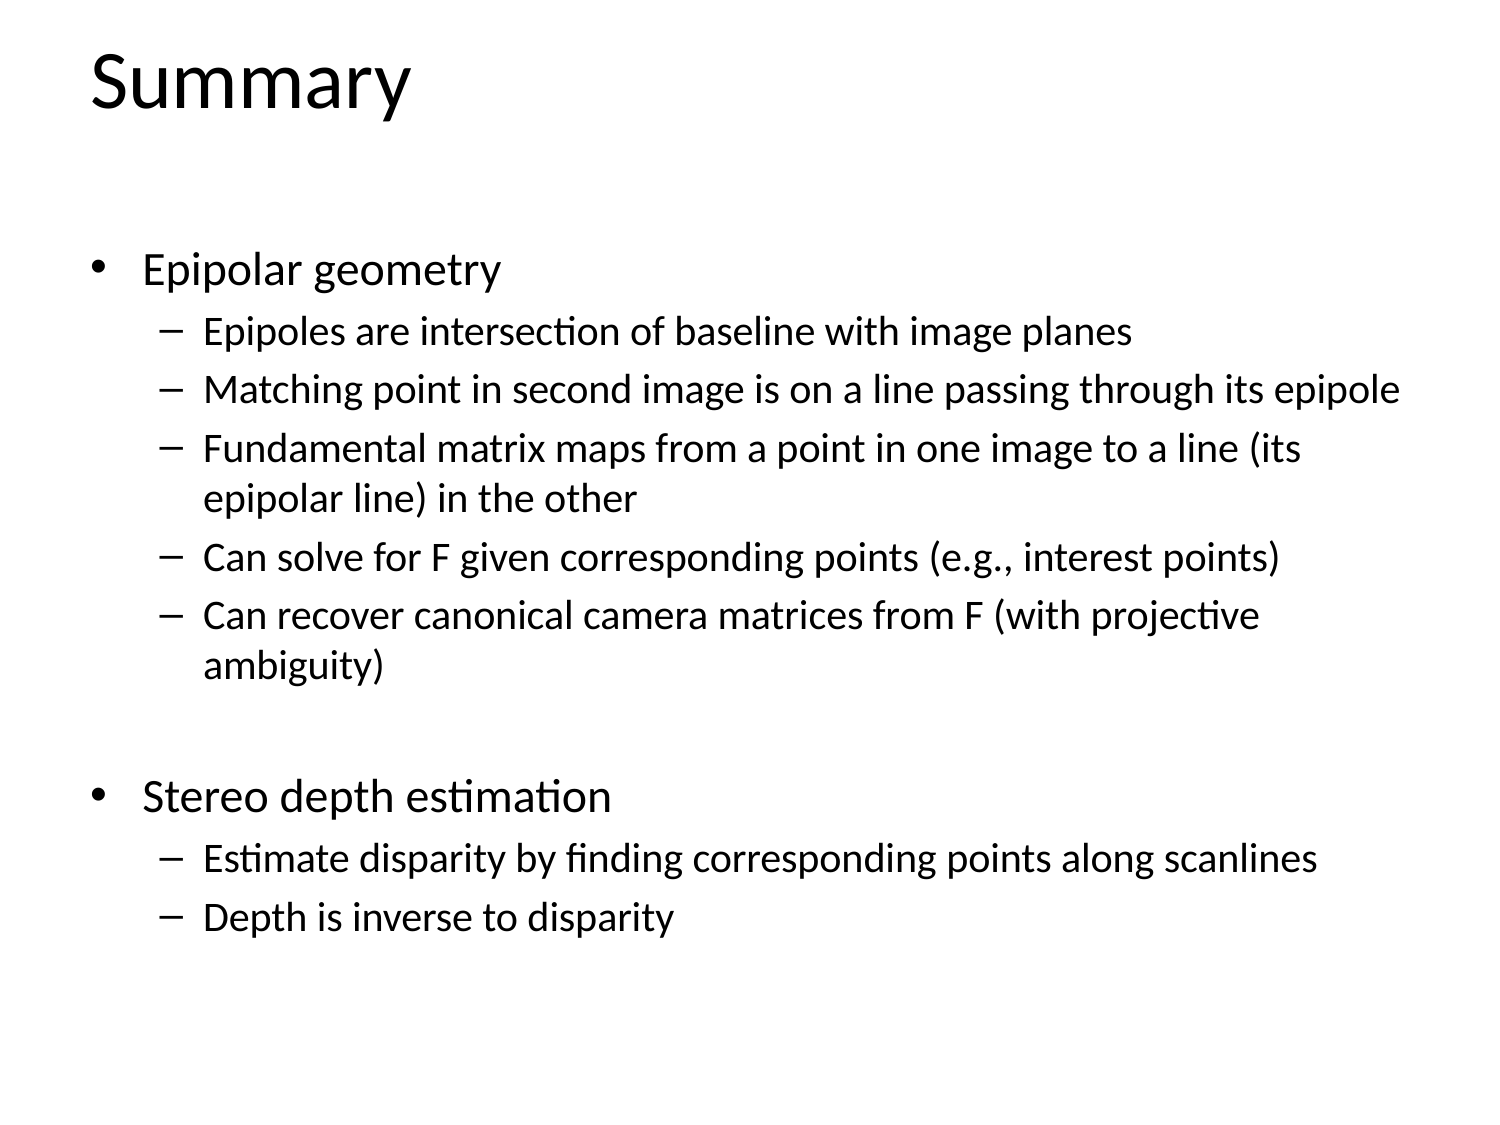

# Summary

Epipolar geometry
Epipoles are intersection of baseline with image planes
Matching point in second image is on a line passing through its epipole
Fundamental matrix maps from a point in one image to a line (its epipolar line) in the other
Can solve for F given corresponding points (e.g., interest points)
Can recover canonical camera matrices from F (with projective ambiguity)

Stereo depth estimation
Estimate disparity by finding corresponding points along scanlines
Depth is inverse to disparity